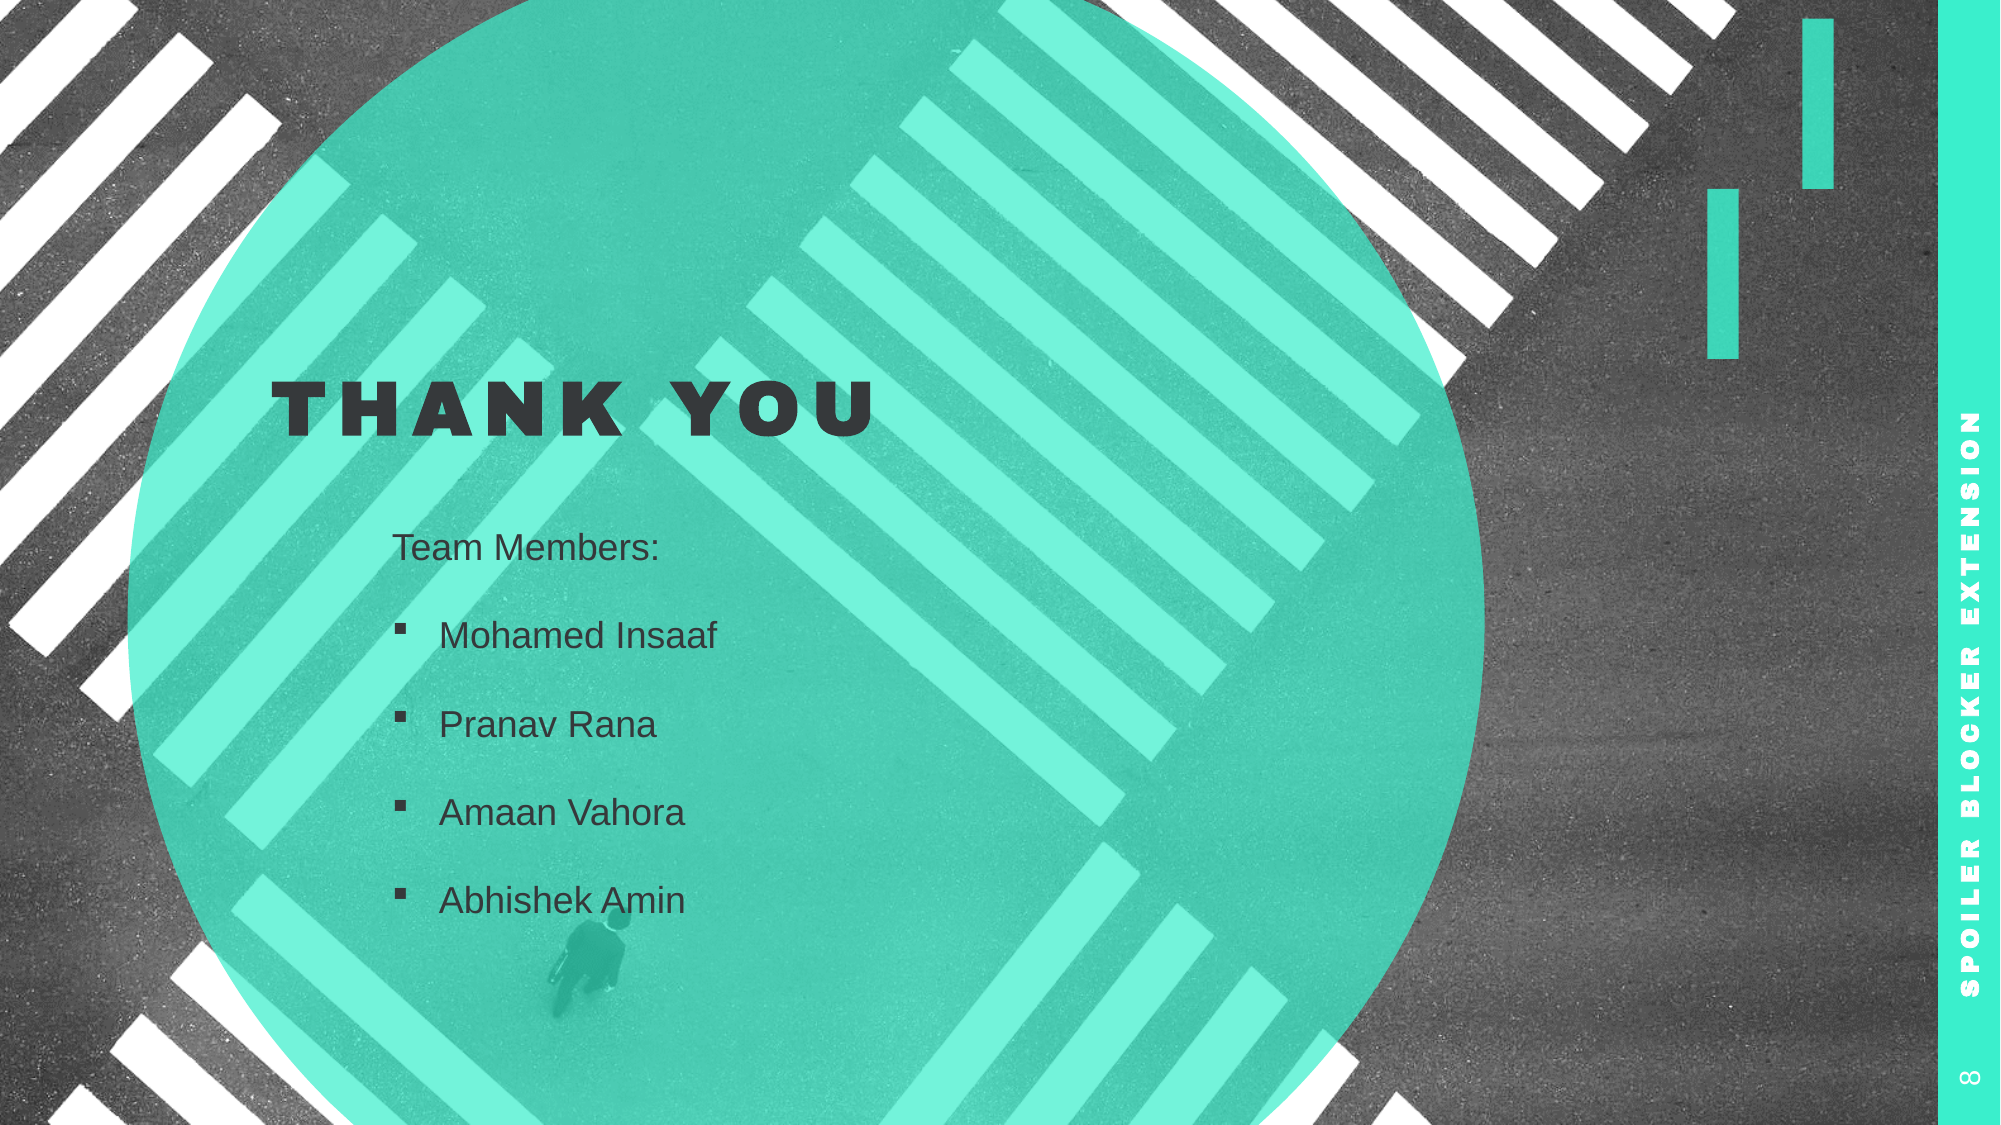

# THANK YOU
Spoiler blocker extension
Team Members:
Mohamed Insaaf
Pranav Rana
Amaan Vahora
Abhishek Amin

8